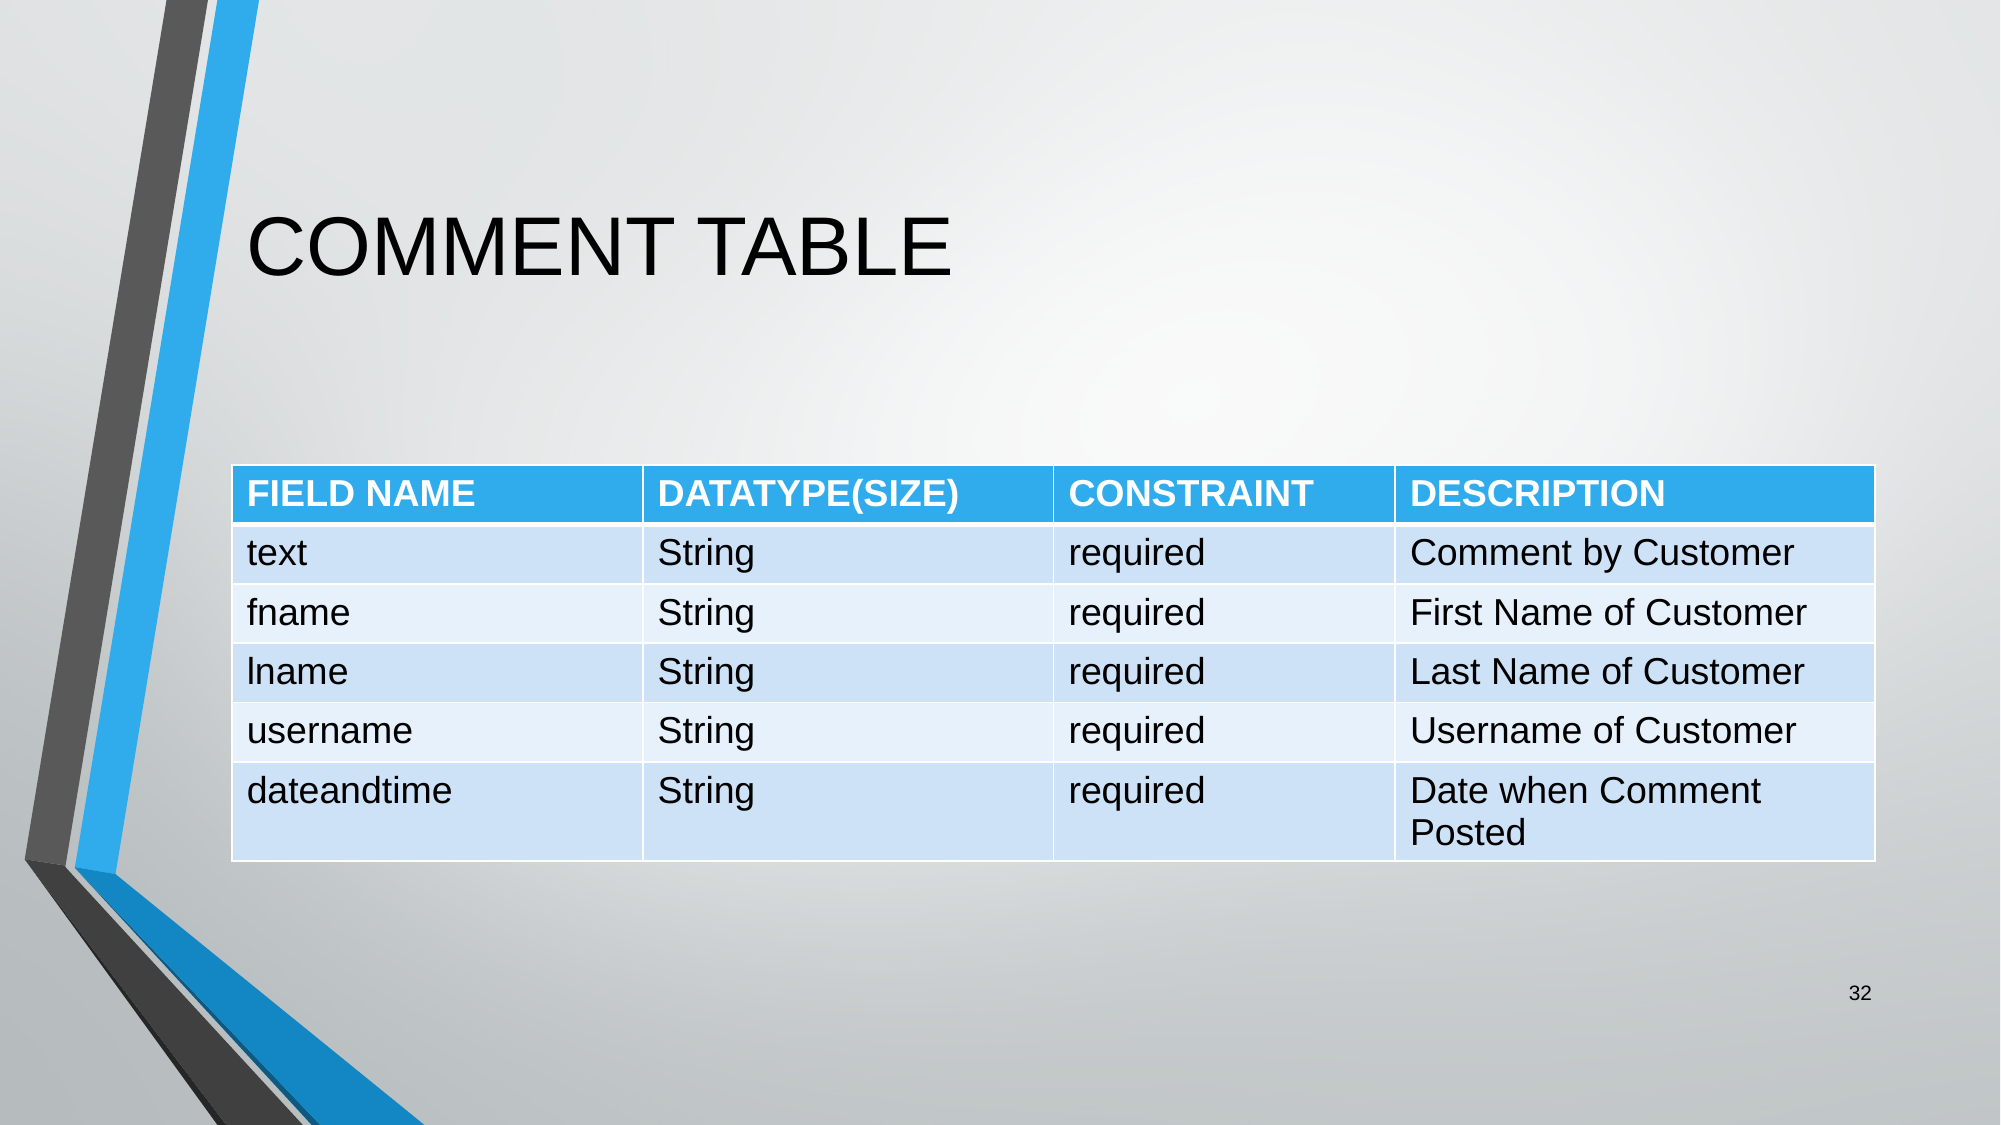

# COMMENT TABLE
| FIELD NAME | DATATYPE(SIZE) | CONSTRAINT | DESCRIPTION |
| --- | --- | --- | --- |
| text | String | required | Comment by Customer |
| fname | String | required | First Name of Customer |
| lname | String | required | Last Name of Customer |
| username | String | required | Username of Customer |
| dateandtime | String | required | Date when Comment Posted |
32